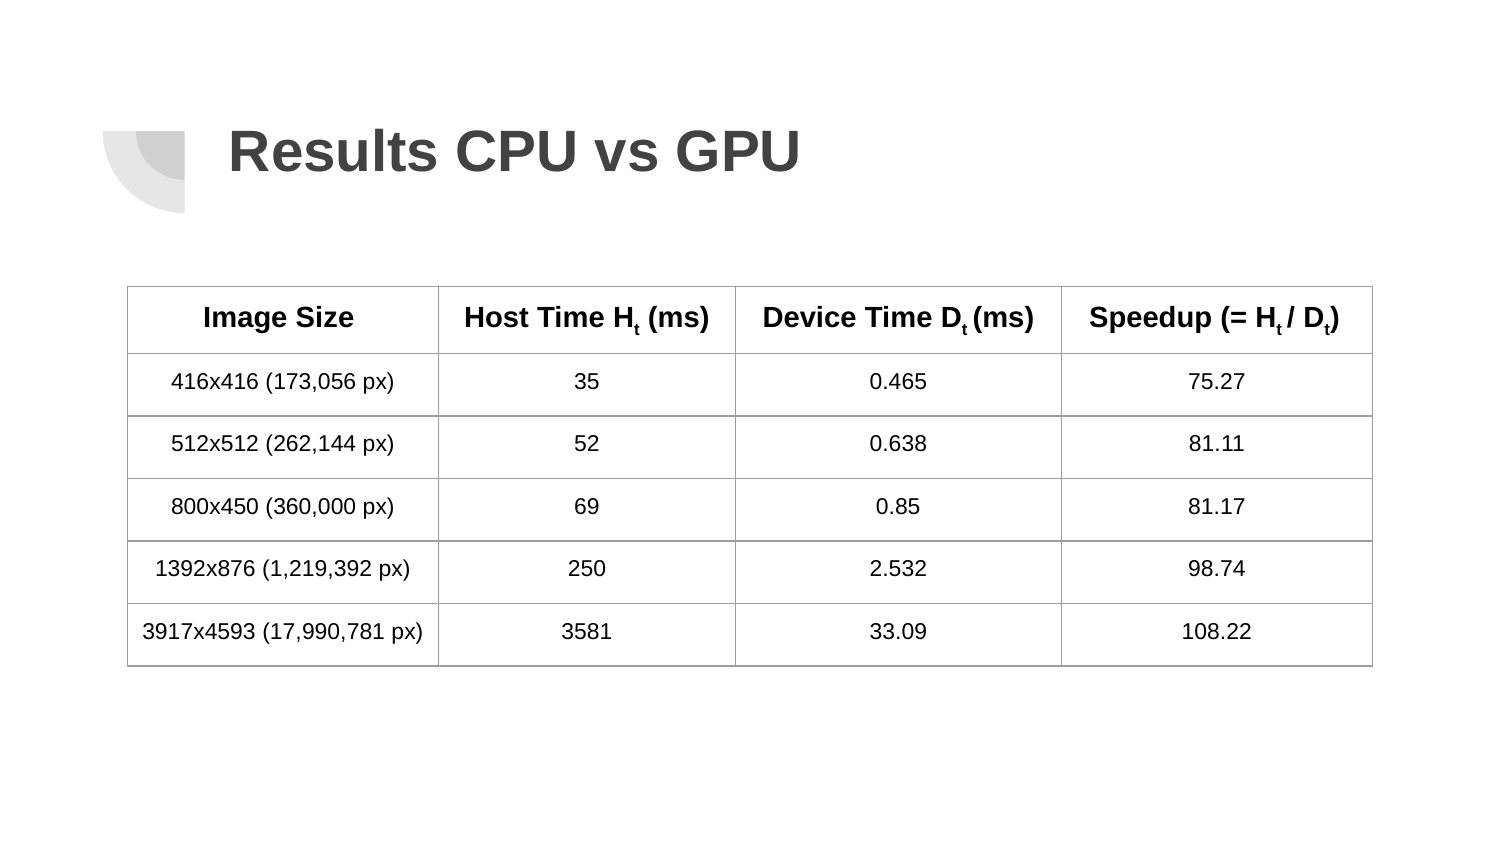

# Results CPU vs GPU
| Image Size | Host Time Ht (ms) | Device Time Dt (ms) | Speedup (= Ht / Dt) |
| --- | --- | --- | --- |
| 416x416 (173,056 px) | 35 | 0.465 | 75.27 |
| 512x512 (262,144 px) | 52 | 0.638 | 81.11 |
| 800x450 (360,000 px) | 69 | 0.85 | 81.17 |
| 1392x876 (1,219,392 px) | 250 | 2.532 | 98.74 |
| 3917x4593 (17,990,781 px) | 3581 | 33.09 | 108.22 |